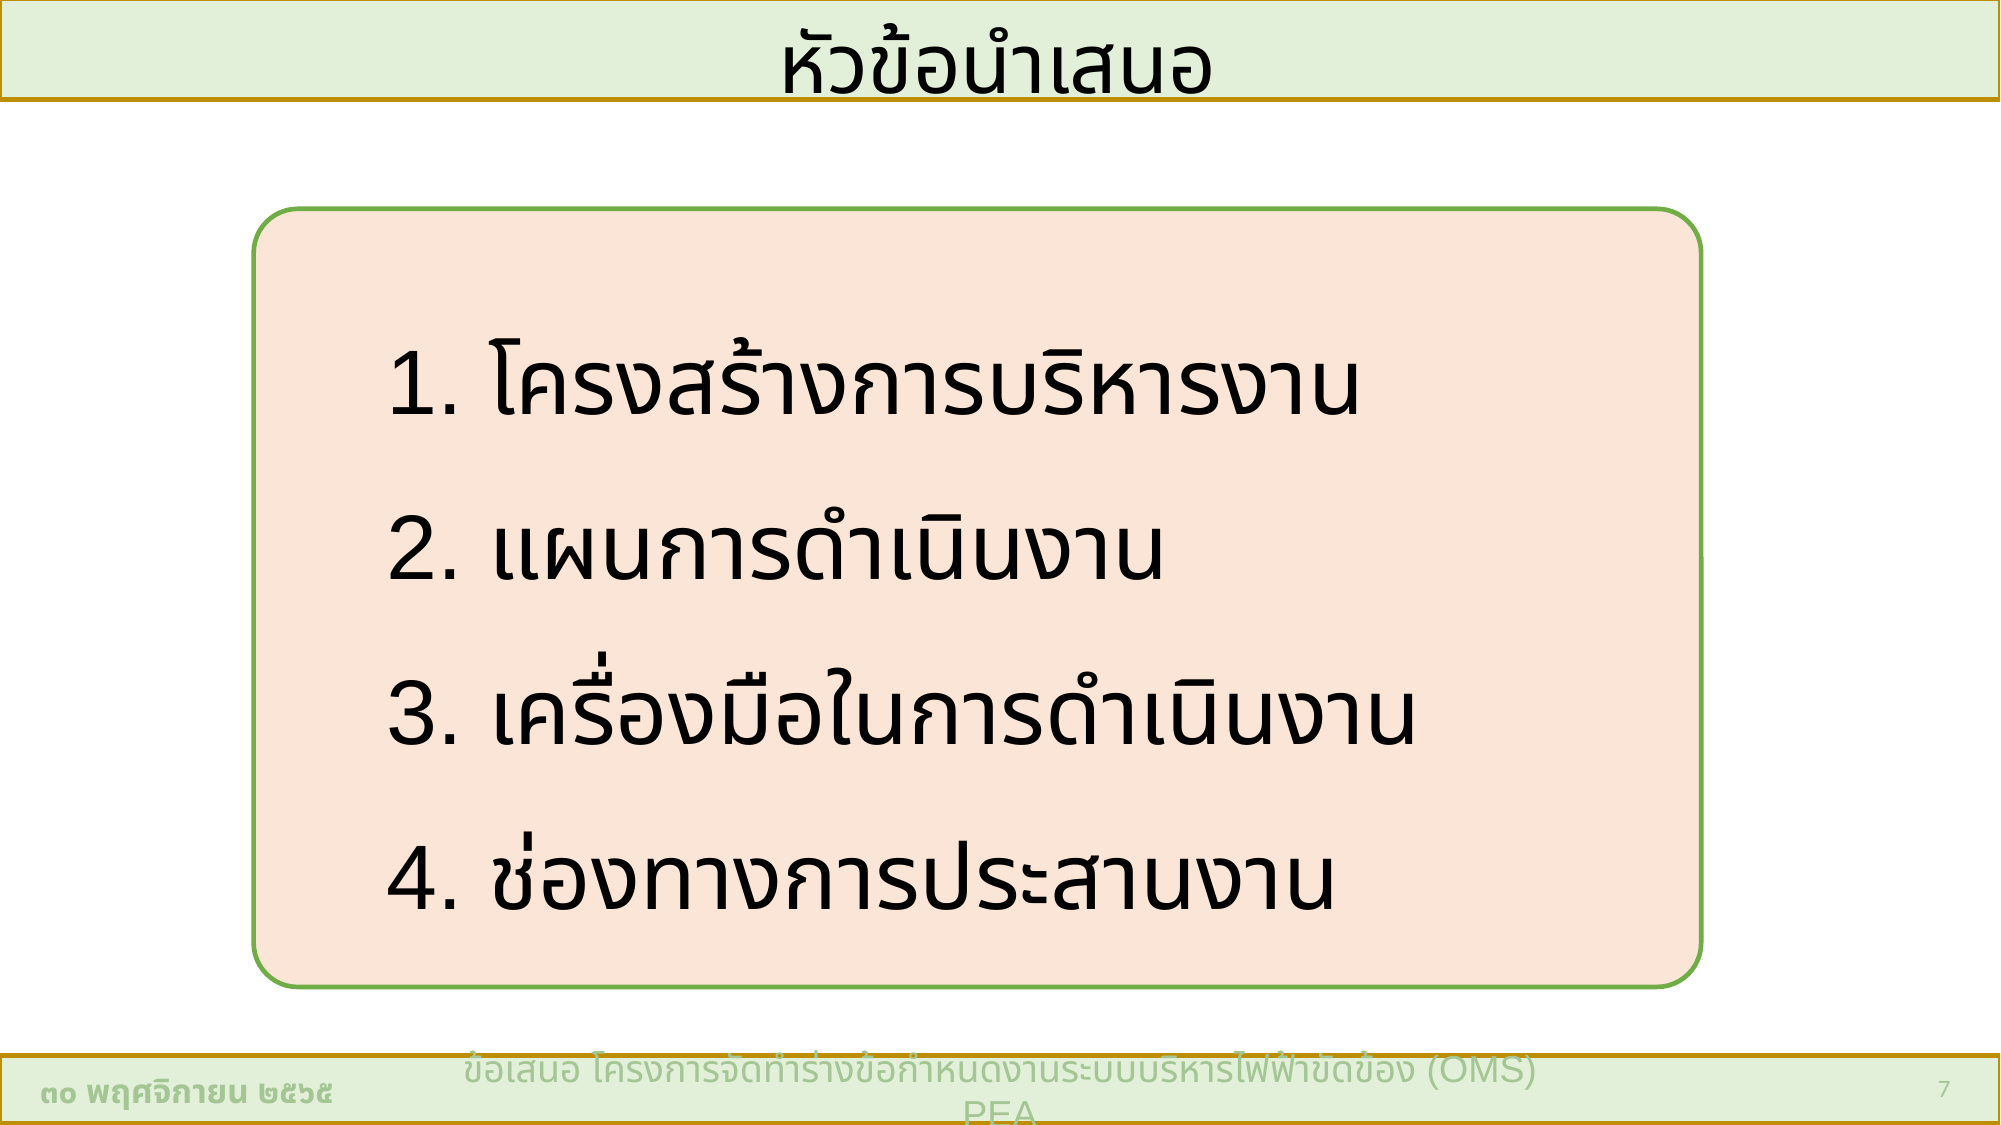

หัวข้อนำเสนอ
1. โครงสร้างการบริหารงาน
2. แผนการดำเนินงาน
3. เครื่องมือในการดำเนินงาน
4. ช่องทางการประสานงาน
7
๓๐ พฤศจิกายน ๒๕๖๕
ข้อเสนอ โครงการจัดทำร่างข้อกำหนดงานระบบบริหารไฟฟ้าขัดข้อง (OMS) PEA